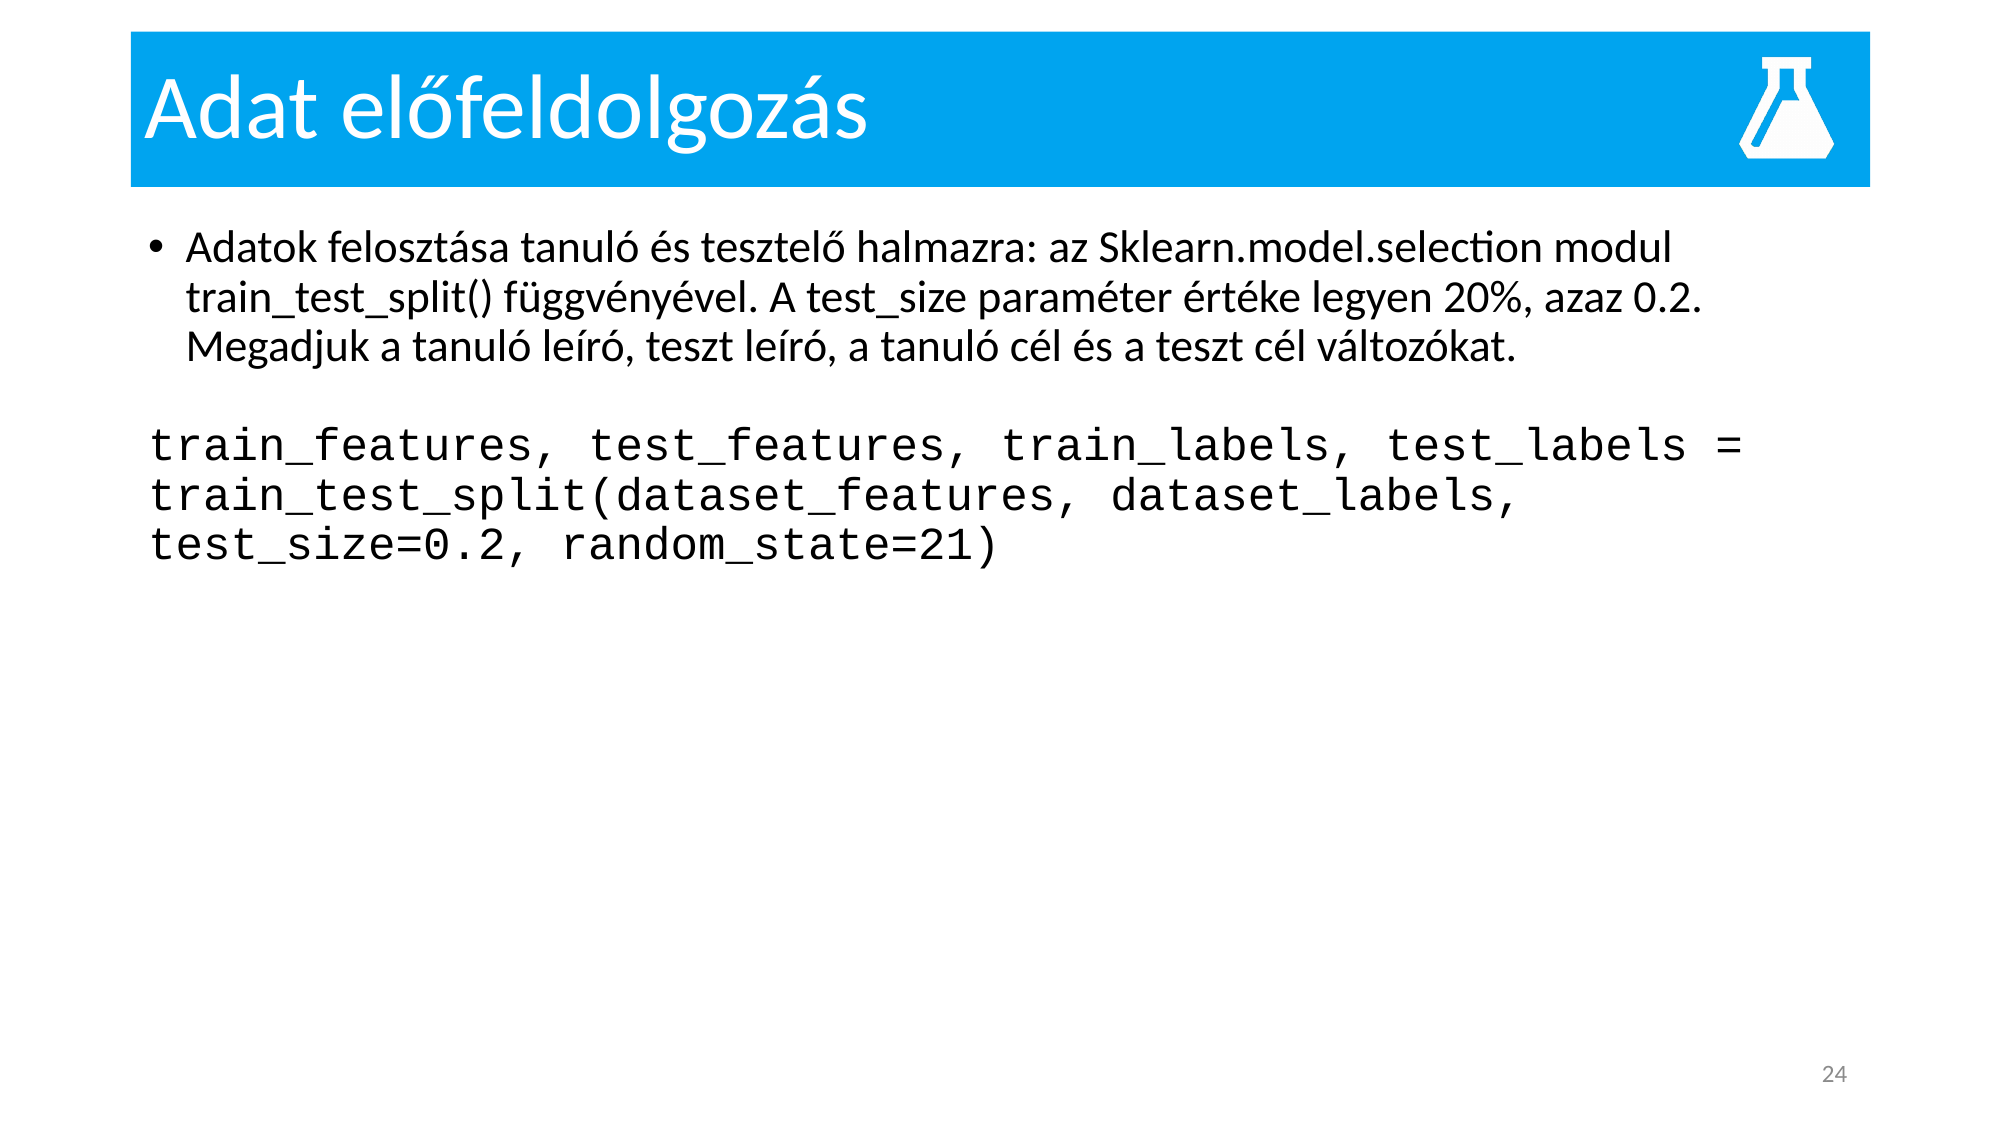

# Adat előfeldolgozás
Adatok felosztása tanuló és tesztelő halmazra: az Sklearn.model.selection modul train_test_split() függvényével. A test_size paraméter értéke legyen 20%, azaz 0.2. Megadjuk a tanuló leíró, teszt leíró, a tanuló cél és a teszt cél változókat.

train_features, test_features, train_labels, test_labels =
train_test_split(dataset_features, dataset_labels, test_size=0.2, random_state=21)

24